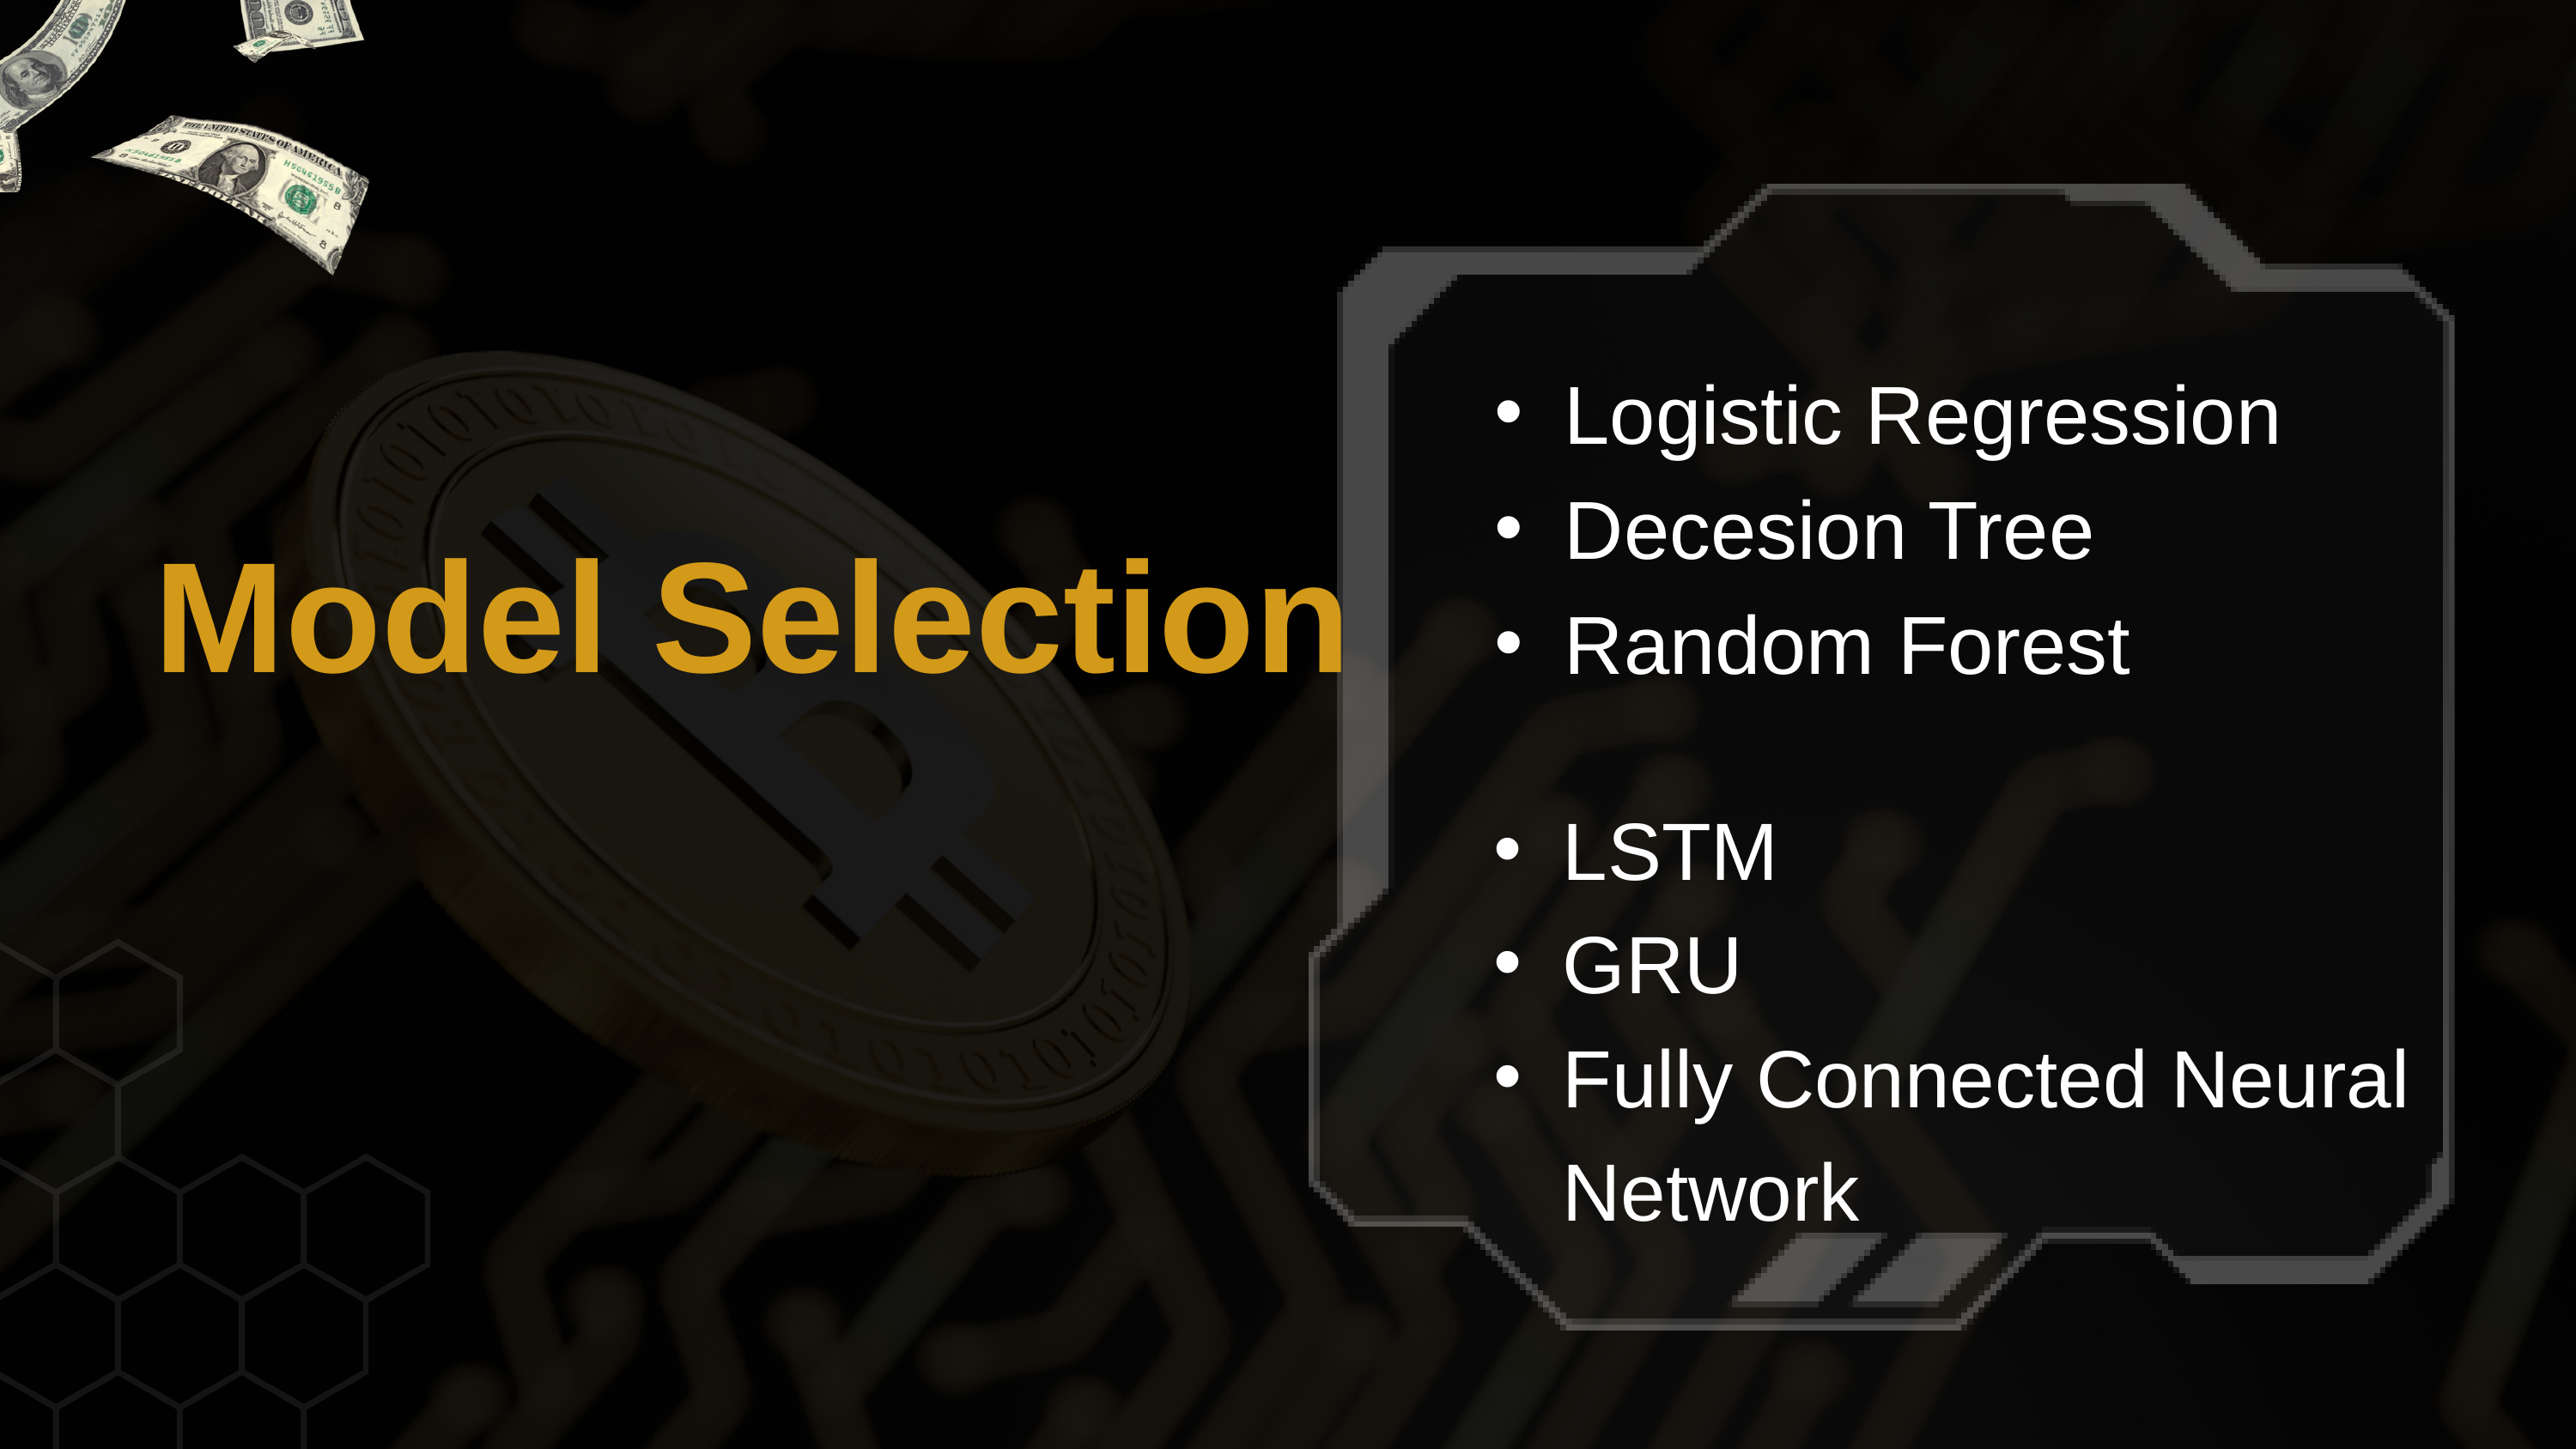

Logistic Regression
Decesion Tree
Random Forest
Model Selection
LSTM
GRU
Fully Connected Neural Network